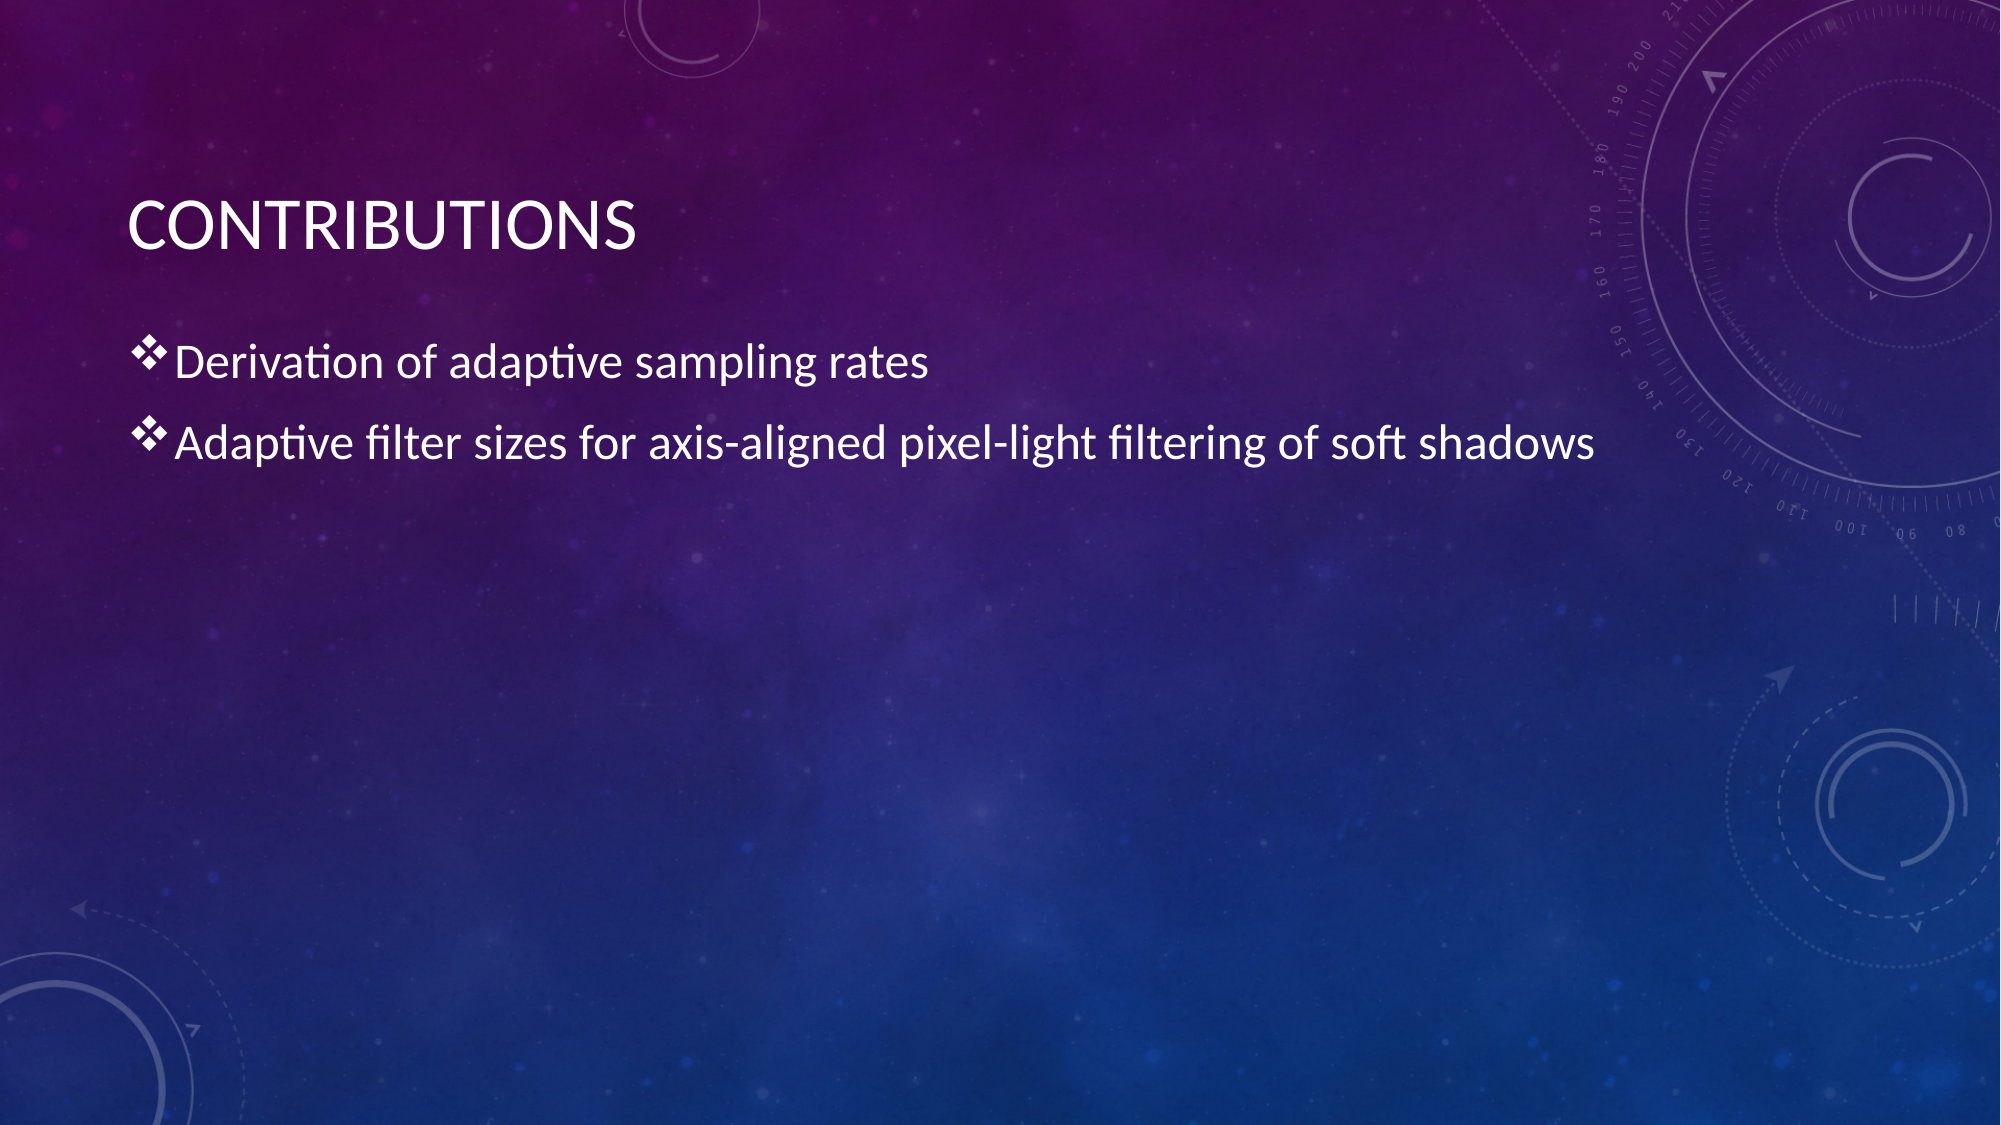

Derivation of adaptive sampling rates
Adaptive filter sizes for axis-aligned pixel-light filtering of soft shadows
# Contributions